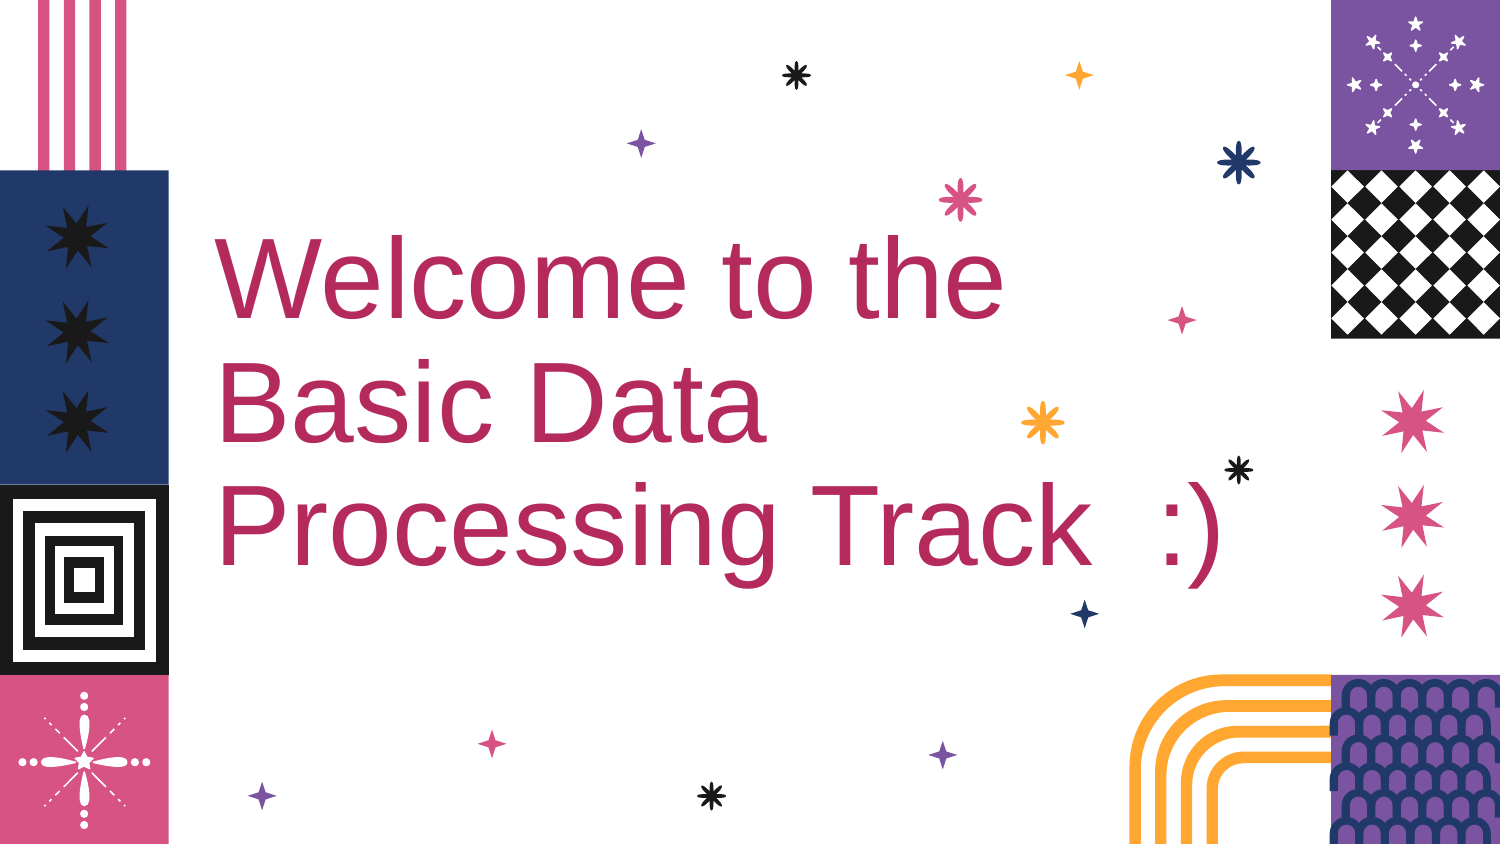

# Welcome to the Basic Data Processing Track  :)